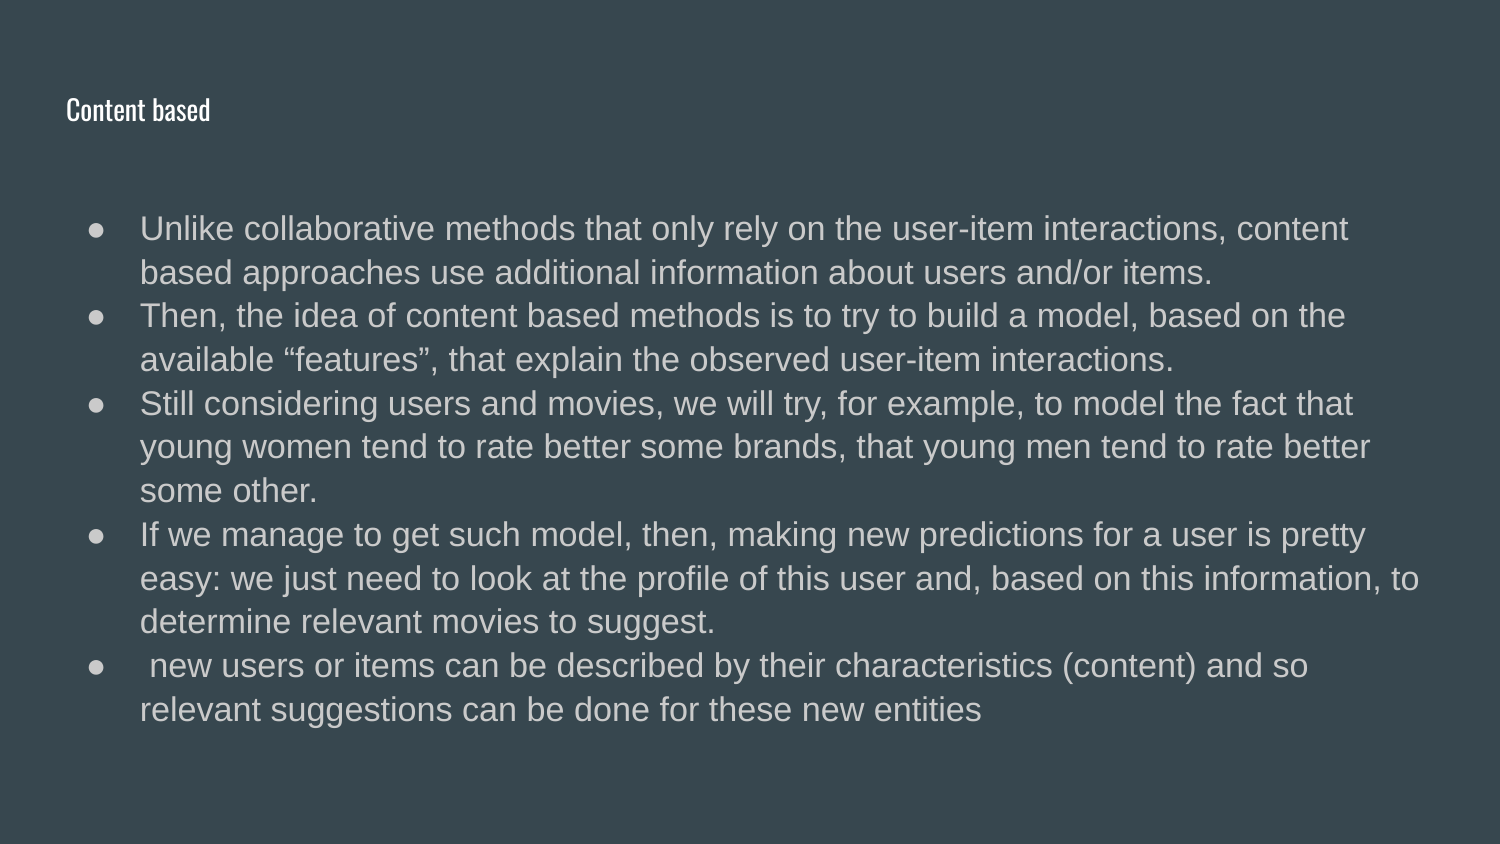

# Content based
Unlike collaborative methods that only rely on the user-item interactions, content based approaches use additional information about users and/or items.
Then, the idea of content based methods is to try to build a model, based on the available “features”, that explain the observed user-item interactions.
Still considering users and movies, we will try, for example, to model the fact that young women tend to rate better some brands, that young men tend to rate better some other.
If we manage to get such model, then, making new predictions for a user is pretty easy: we just need to look at the profile of this user and, based on this information, to determine relevant movies to suggest.
 new users or items can be described by their characteristics (content) and so relevant suggestions can be done for these new entities